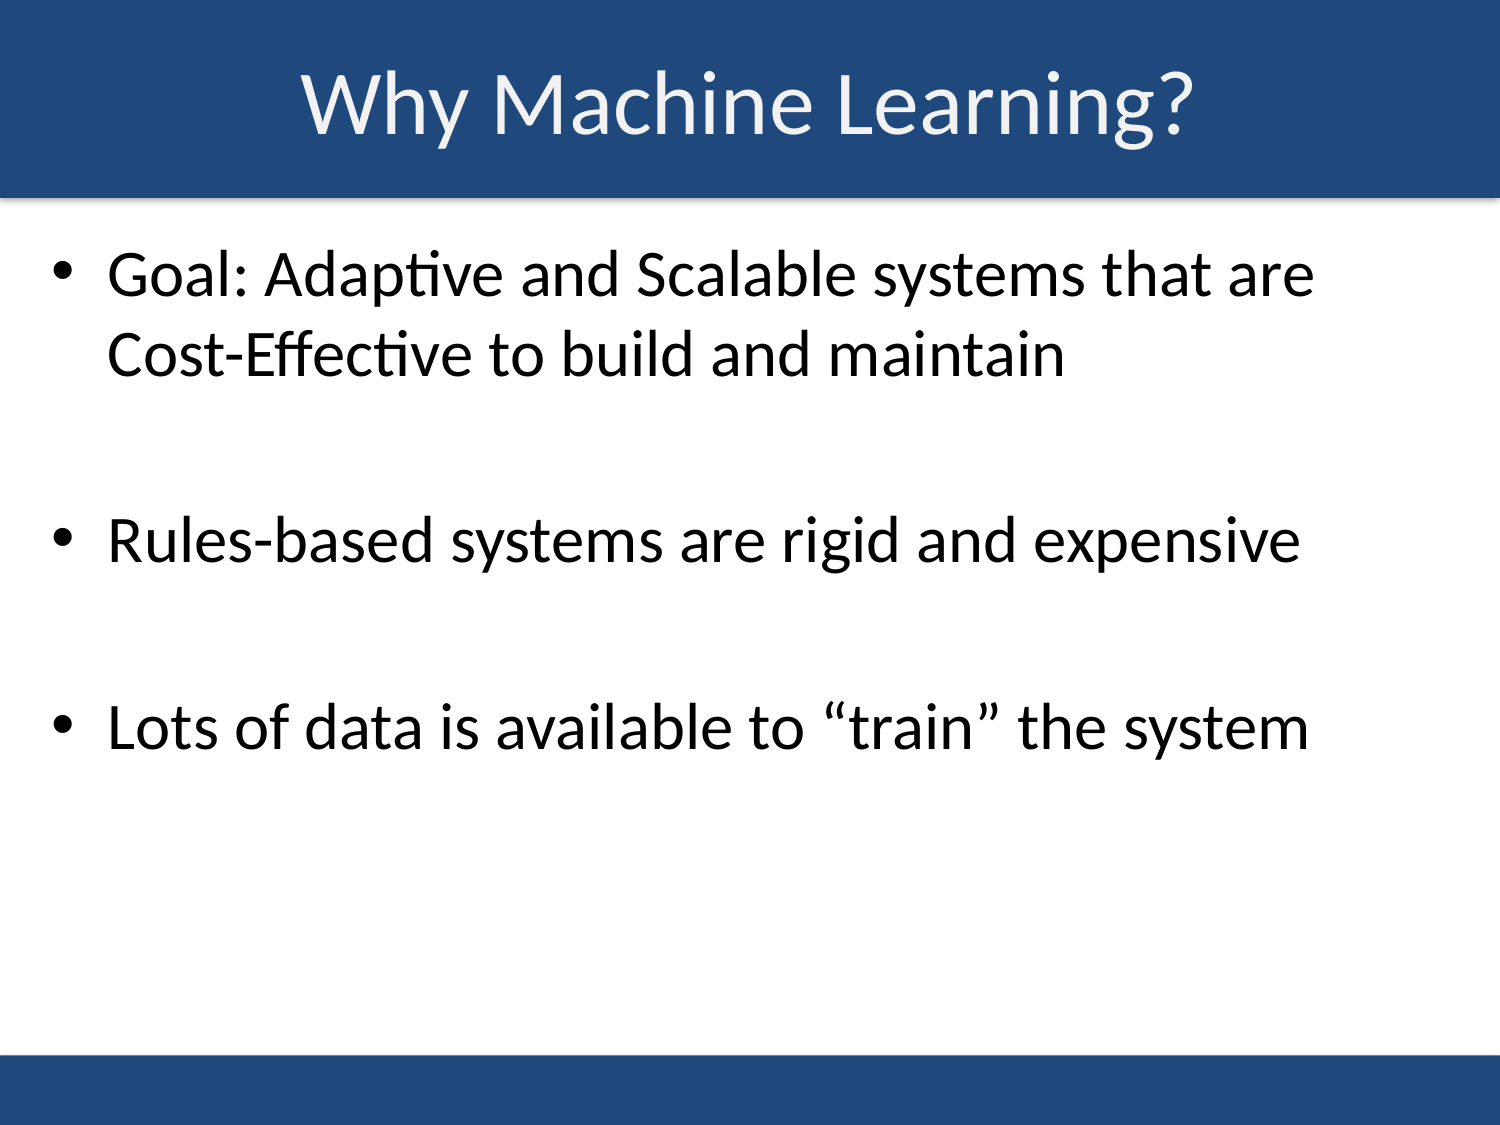

# Why Machine Learning?
Goal: Adaptive and Scalable systems that are Cost-Effective to build and maintain

Rules-based systems are rigid and expensive

Lots of data is available to “train” the system